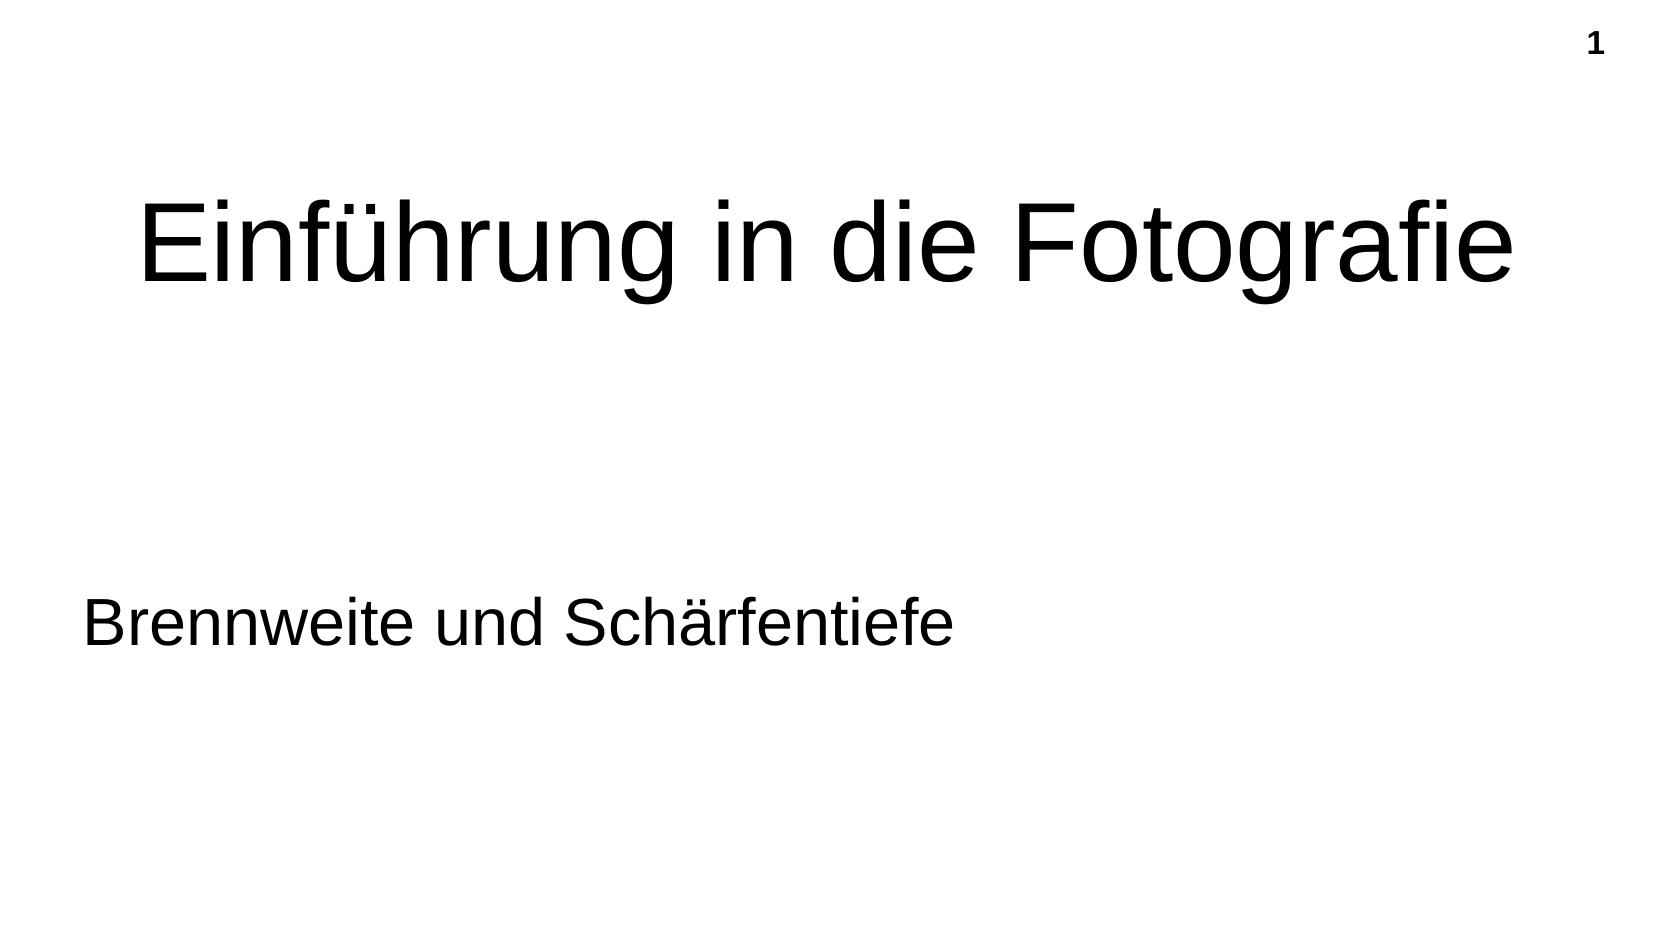

Einführung in die Fotografie
Brennweite und Schärfentiefe